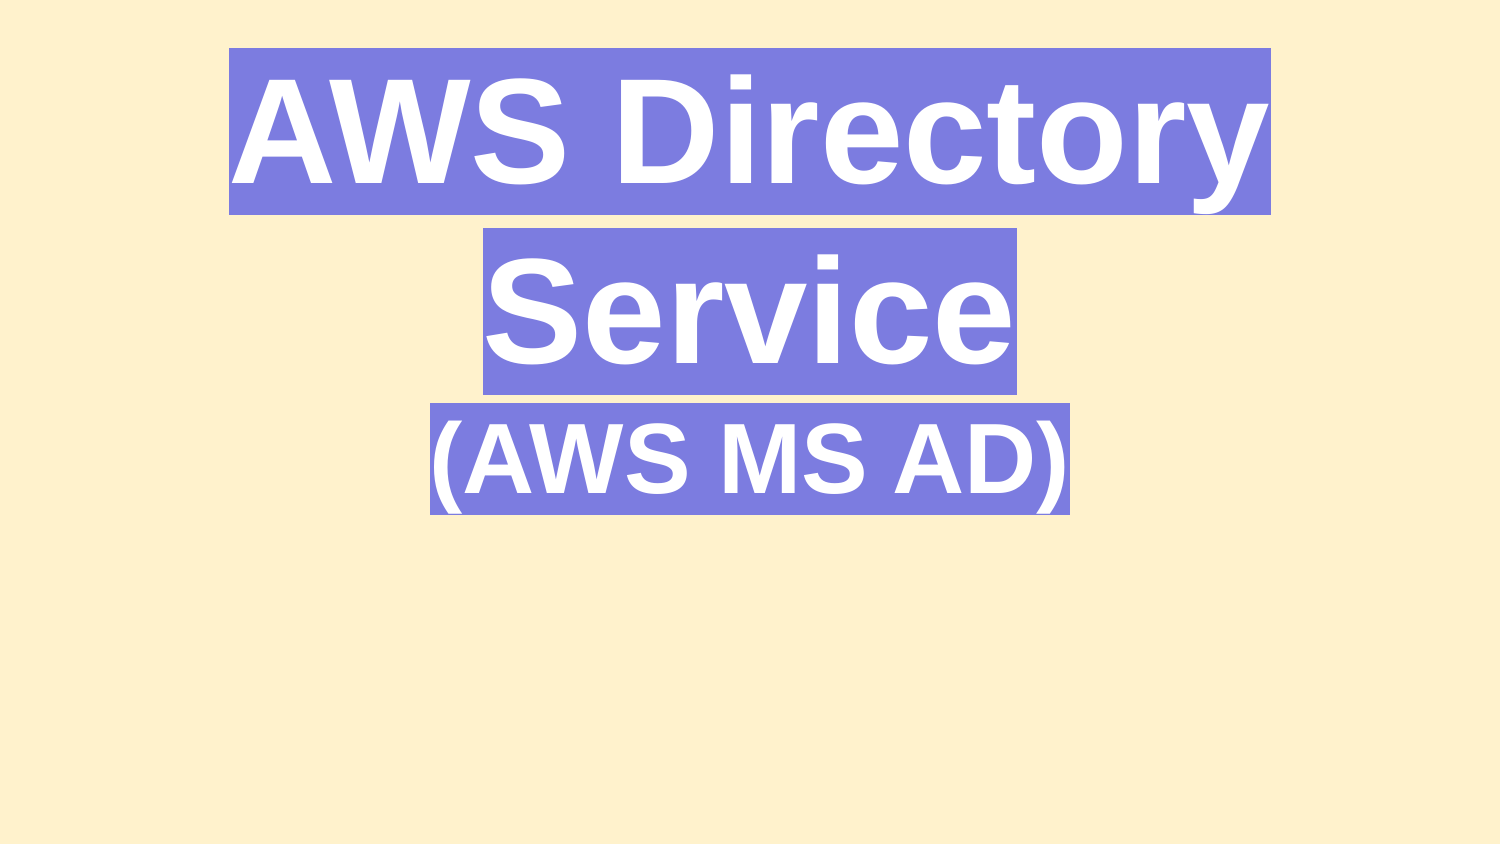

# AWS Directory Service
(AWS MS AD)